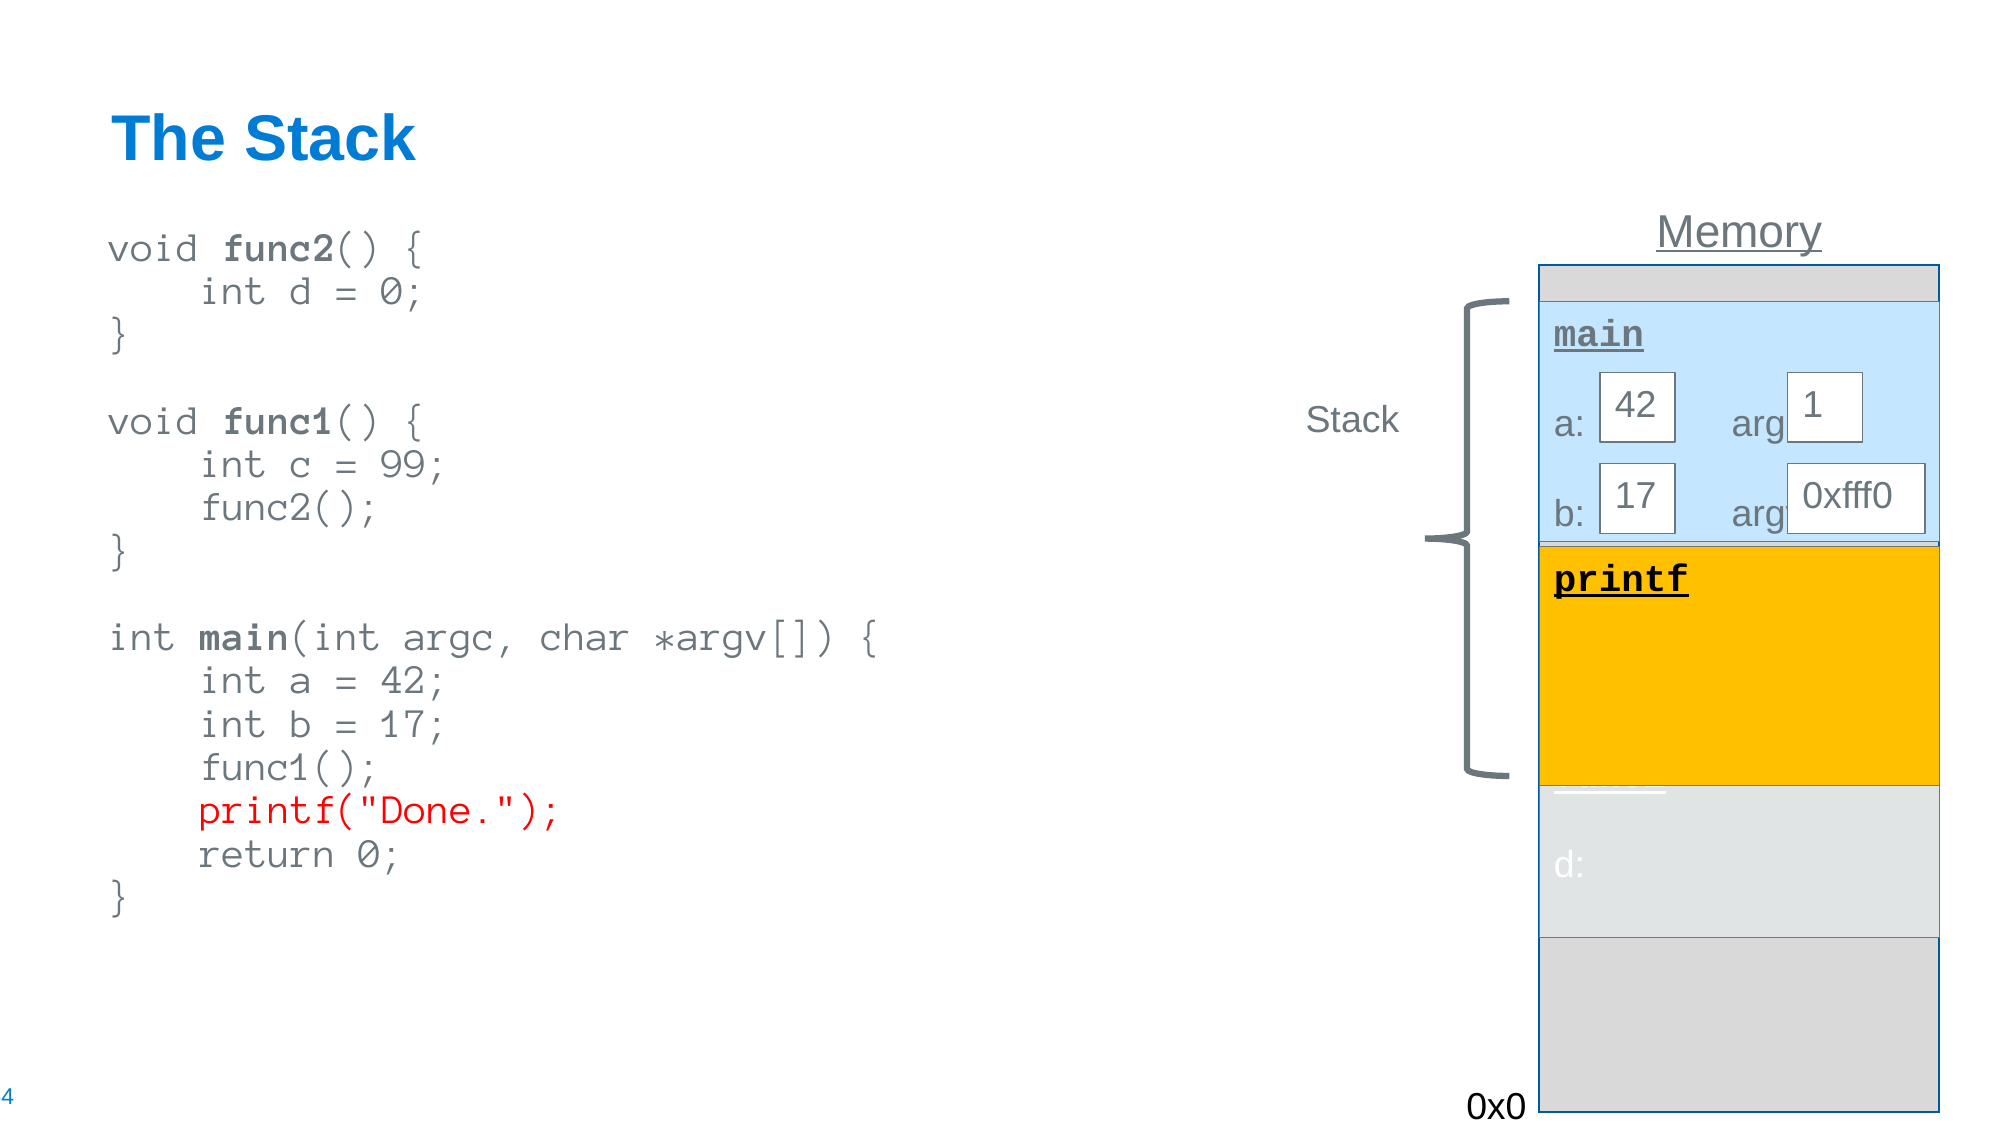

# The Stack
Memory
void func2() {
    int d = 0;
}

void func1() {
    int c = 99;
    func2();
}

int main(int argc, char *argv[]) {
    int a = 42;
    int b = 17;
    func1();
    printf("Done.");
    return 0;
}

main

a:              argc:

b:              argv:

42
1
Stack
17
0xfff0
printf

func2

d:

0x0